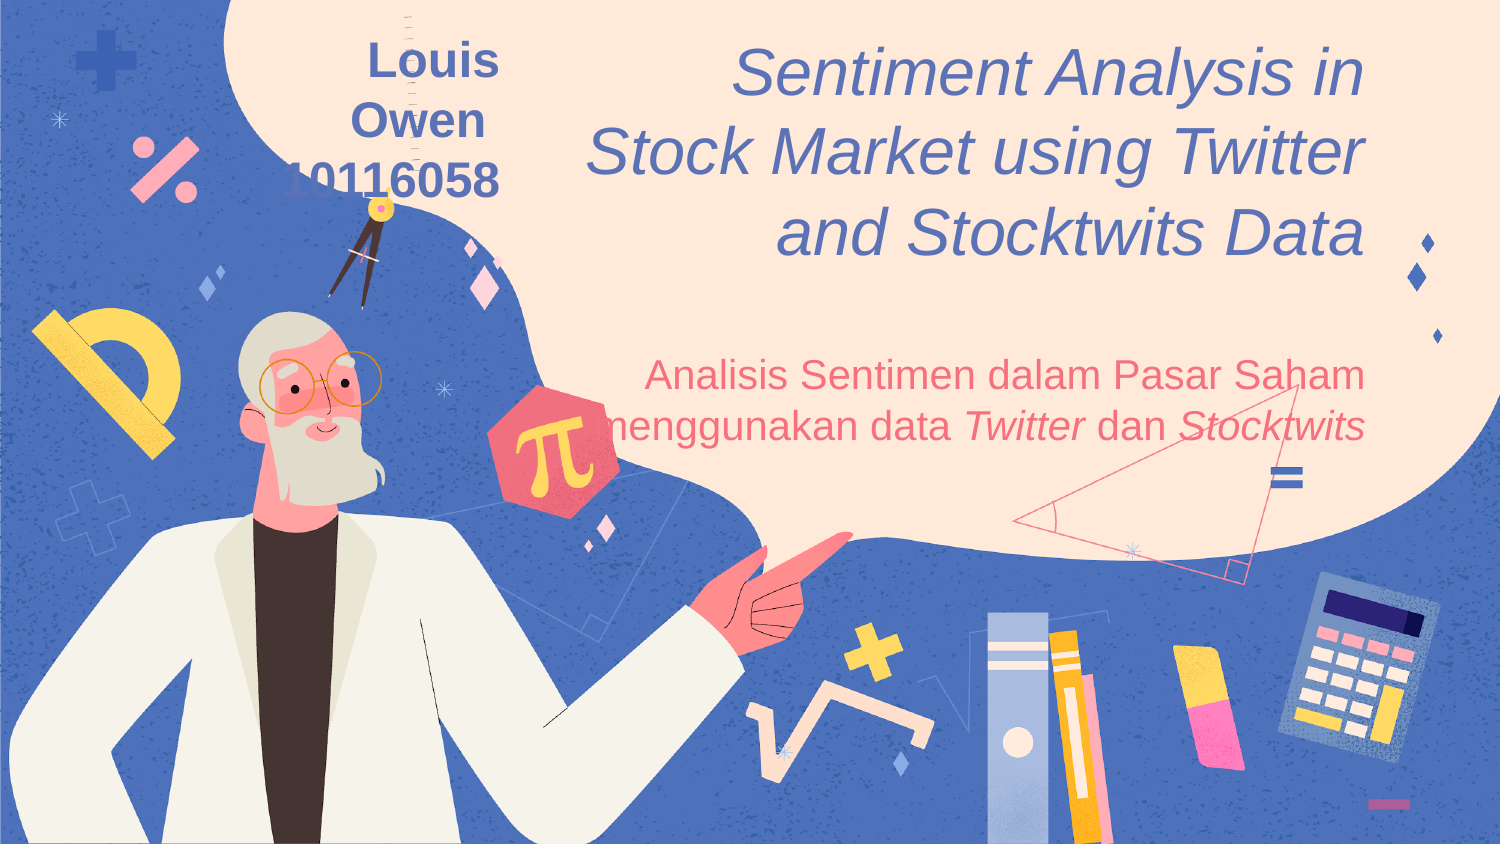

Louis Owen  10116058
# Sentiment Analysis in Stock Market using Twitter and Stocktwits Data Analisis Sentimen dalam Pasar Saham menggunakan data Twitter dan Stocktwits